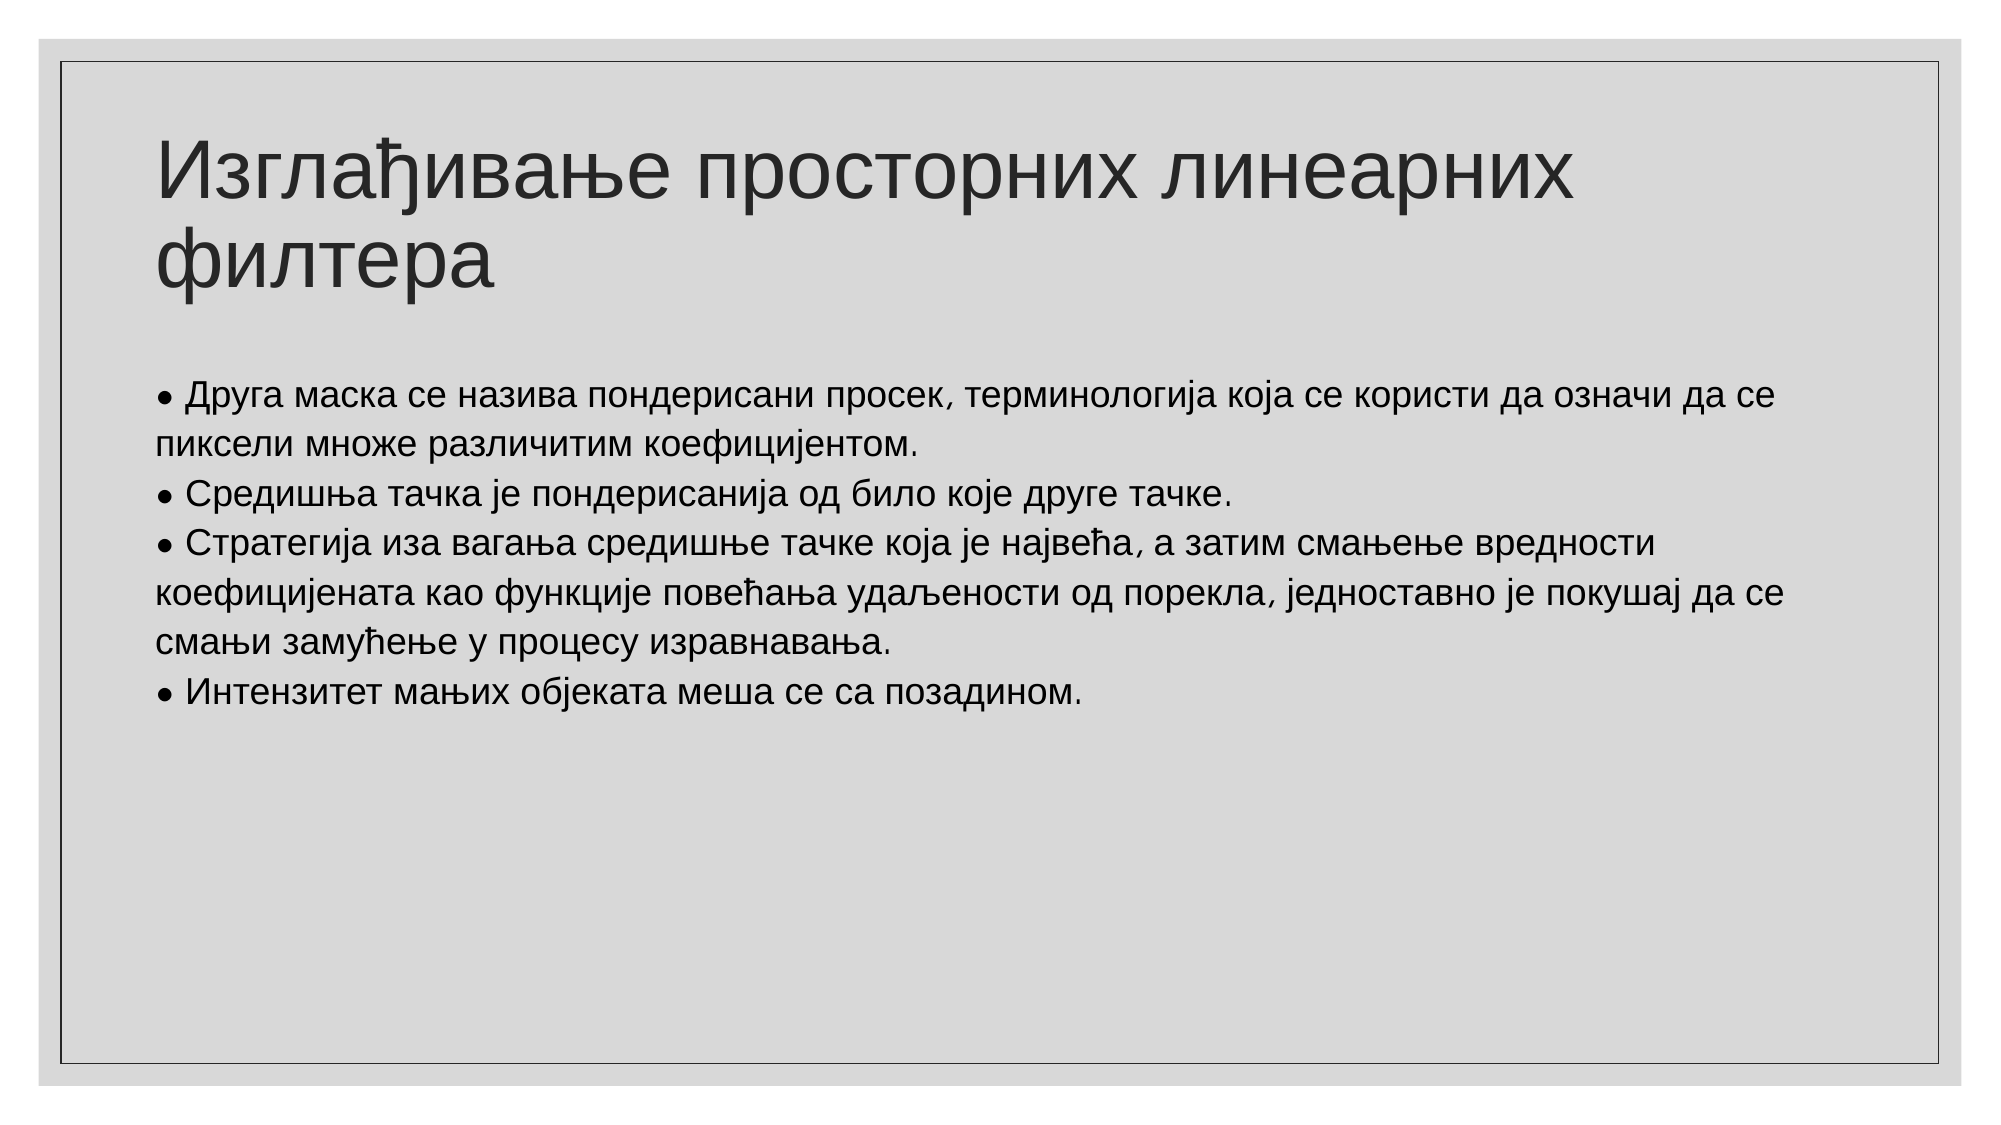

# Изглађивање просторних линеарних филтера
• Друга маска се назива пондерисани просек, терминологија која се користи да означи да се пиксели множе различитим коефицијентом.
• Средишња тачка је пондерисанија од било које друге тачке.
• Стратегија иза вагања средишње тачке која је највећа, а затим смањење вредности коефицијената као функције повећања удаљености од порекла, једноставно је покушај да се смањи замућење у процесу изравнавања.
• Интензитет мањих објеката меша се са позадином.